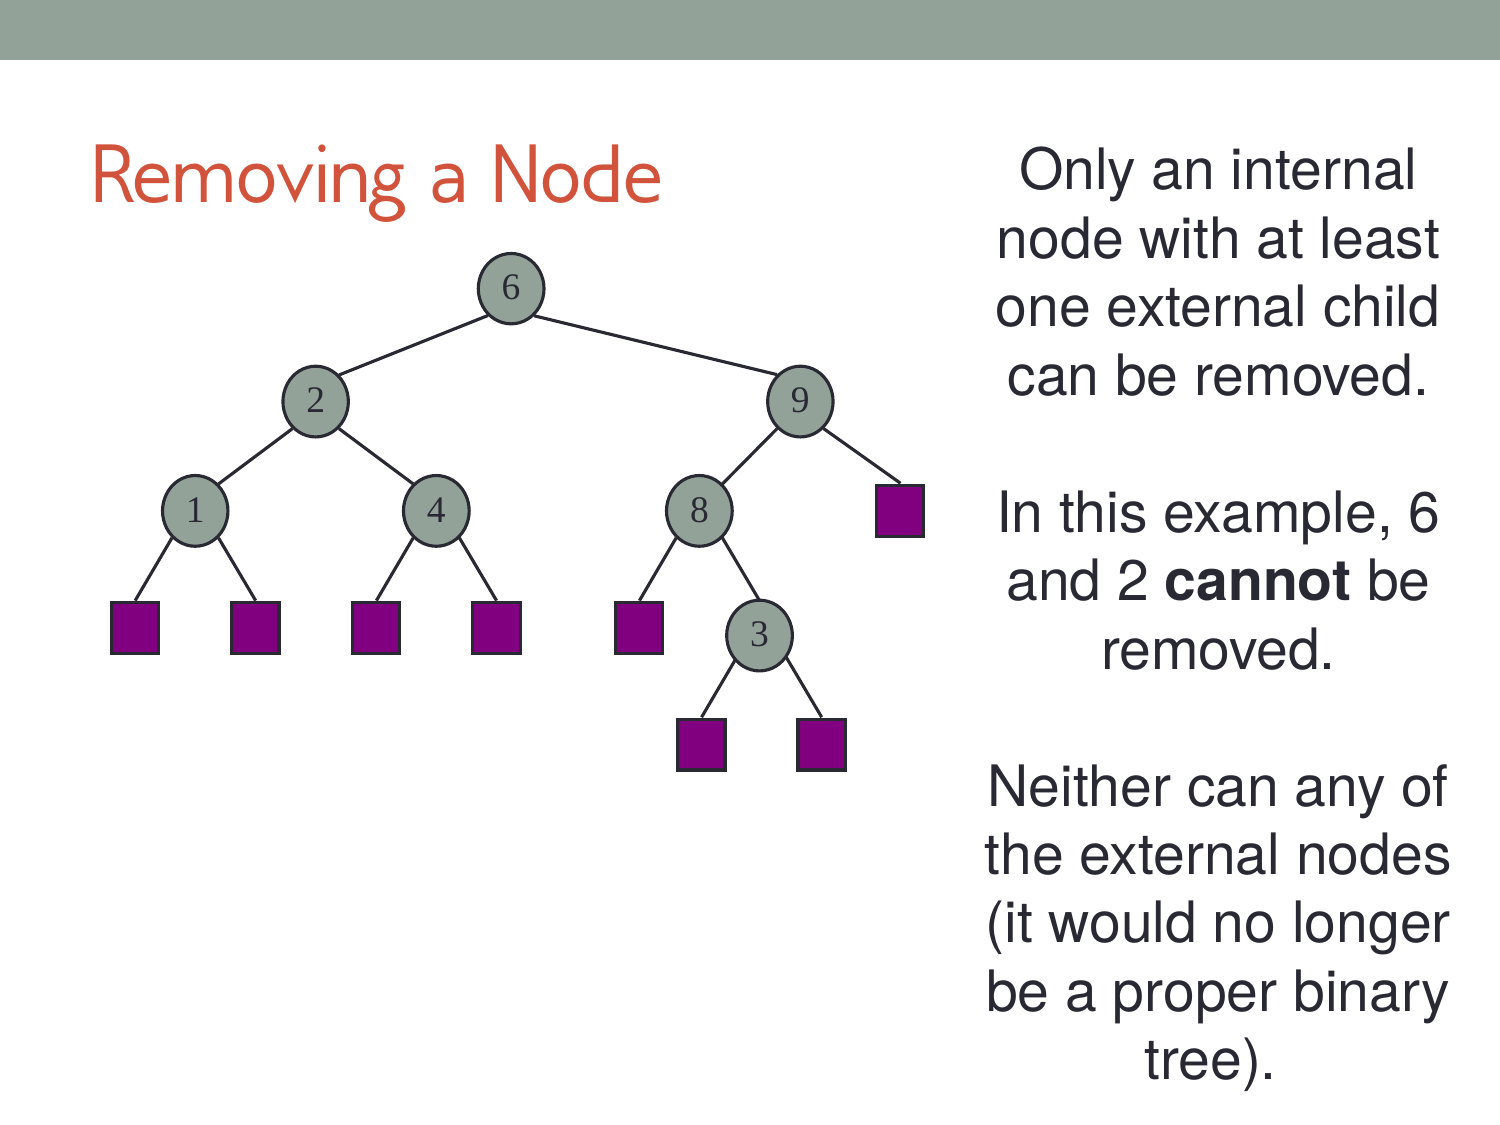

# Removing a Node
Only an internal node with at least one external child can be removed.

In this example, 6 and 2 cannot be removed.

Neither can any of the external nodes (it would no longer be a proper binary tree).
6
2
9
1
4
8

3